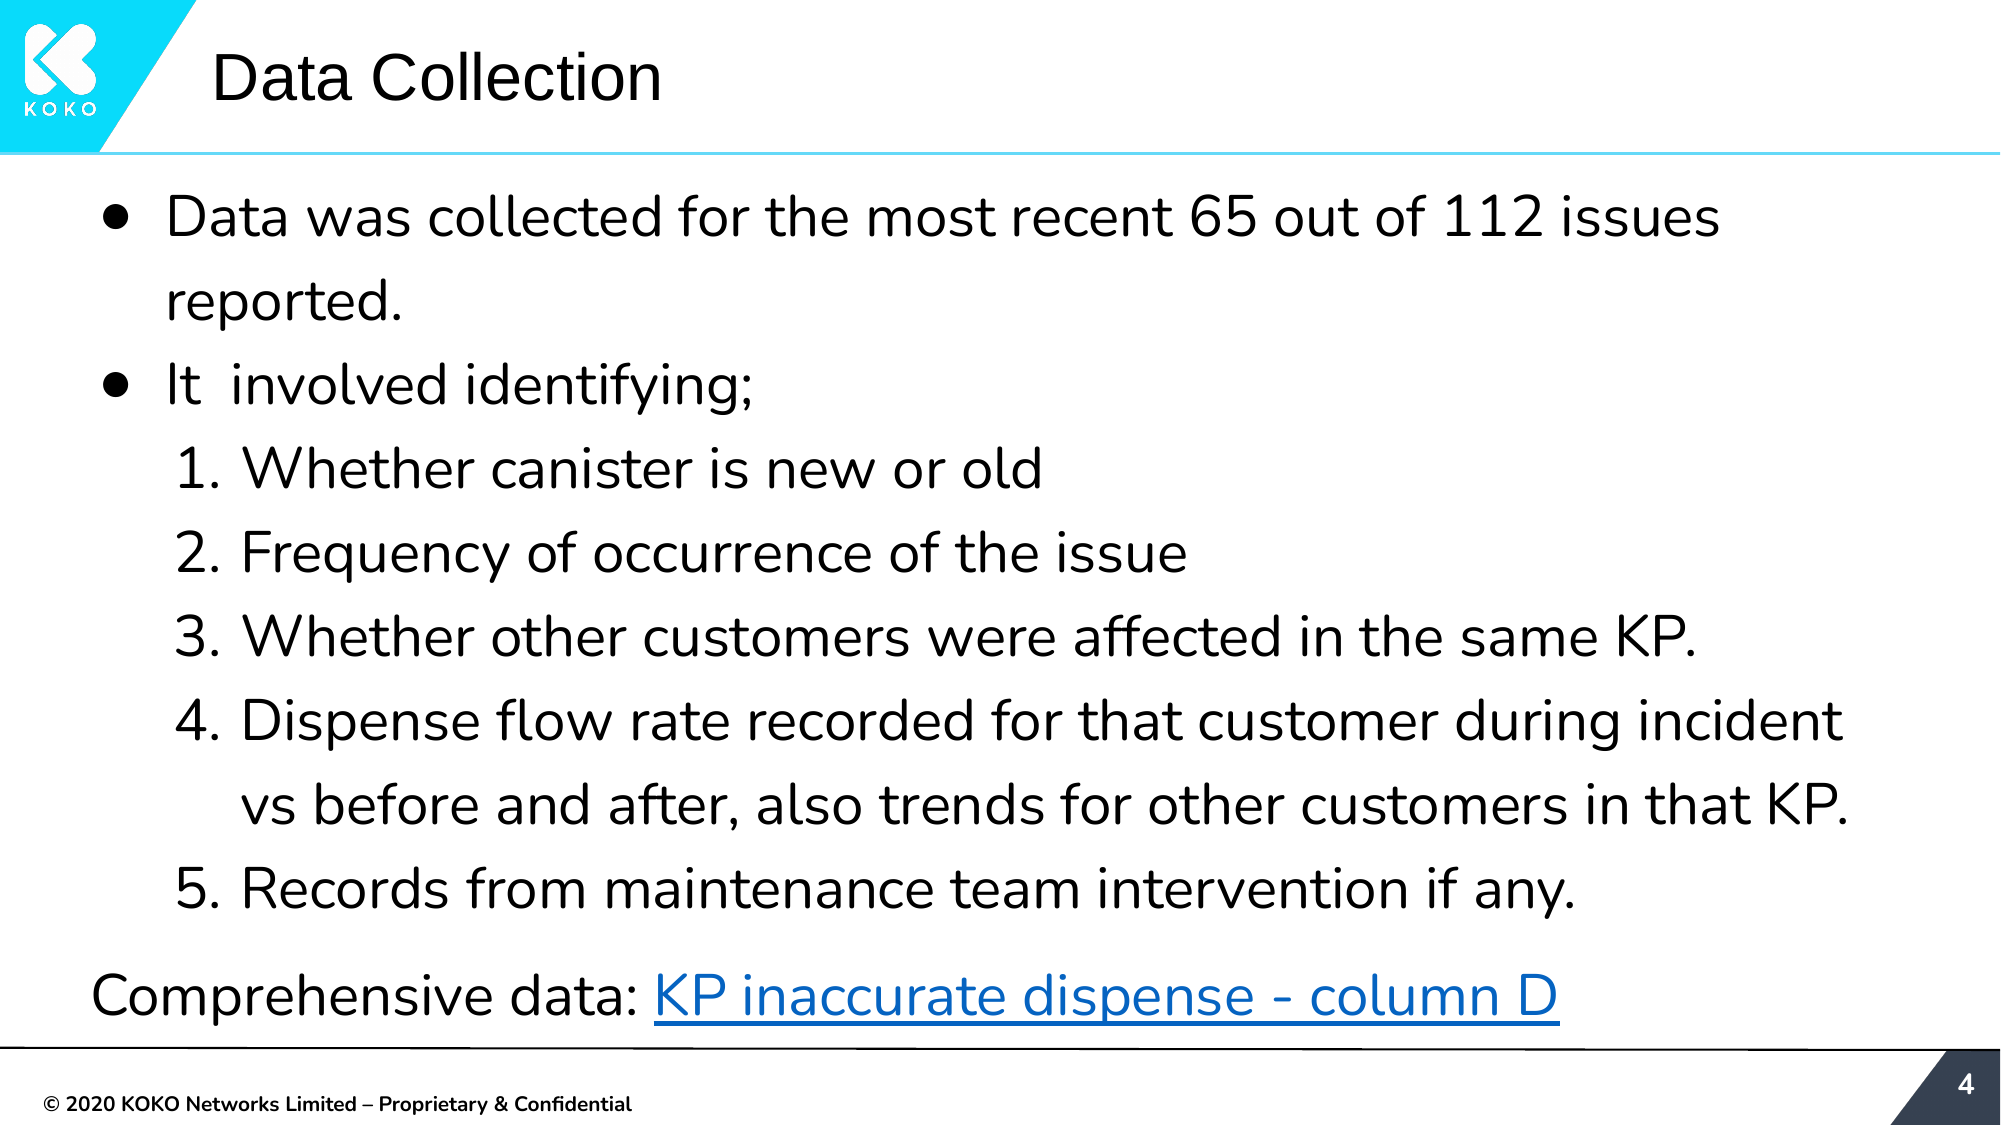

# Data Collection
Data was collected for the most recent 65 out of 112 issues reported.
It  involved identifying;
Whether canister is new or old
Frequency of occurrence of the issue
Whether other customers were affected in the same KP.
Dispense flow rate recorded for that customer during incident vs before and after, also trends for other customers in that KP.
Records from maintenance team intervention if any.
Comprehensive data: KP inaccurate dispense - column D
4